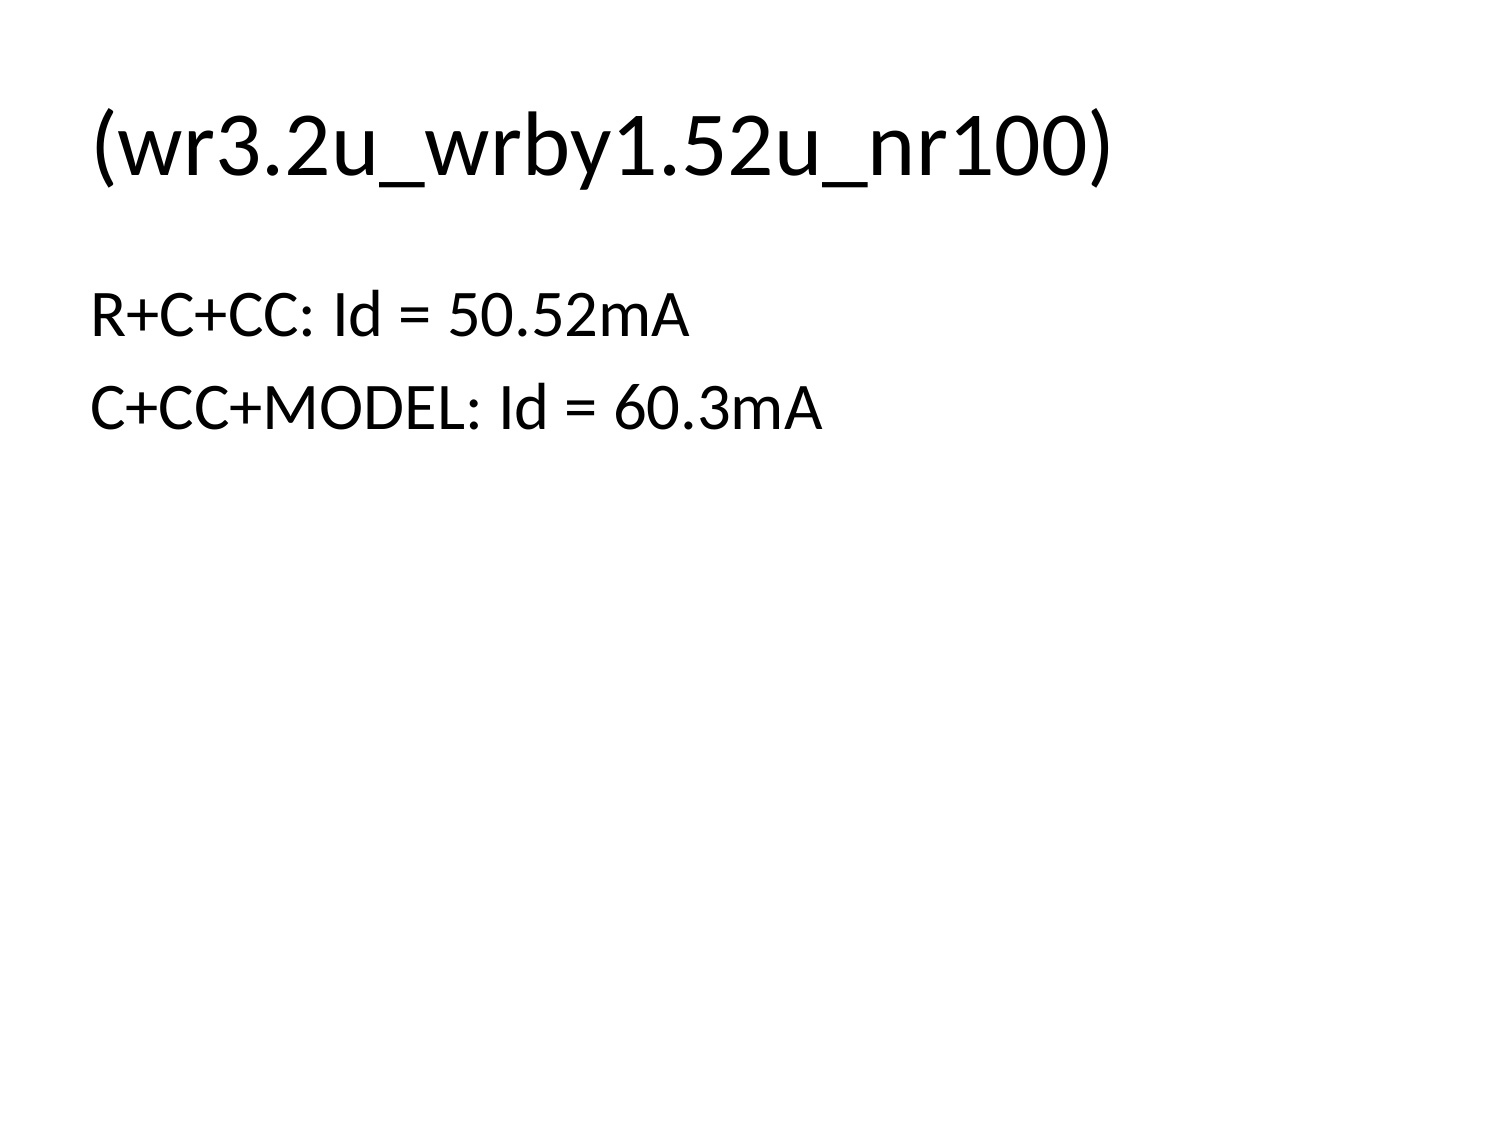

# (wr3.2u_wrby1.52u_nr100)
R+C+CC: Id = 50.52mA
C+CC+MODEL: Id = 60.3mA